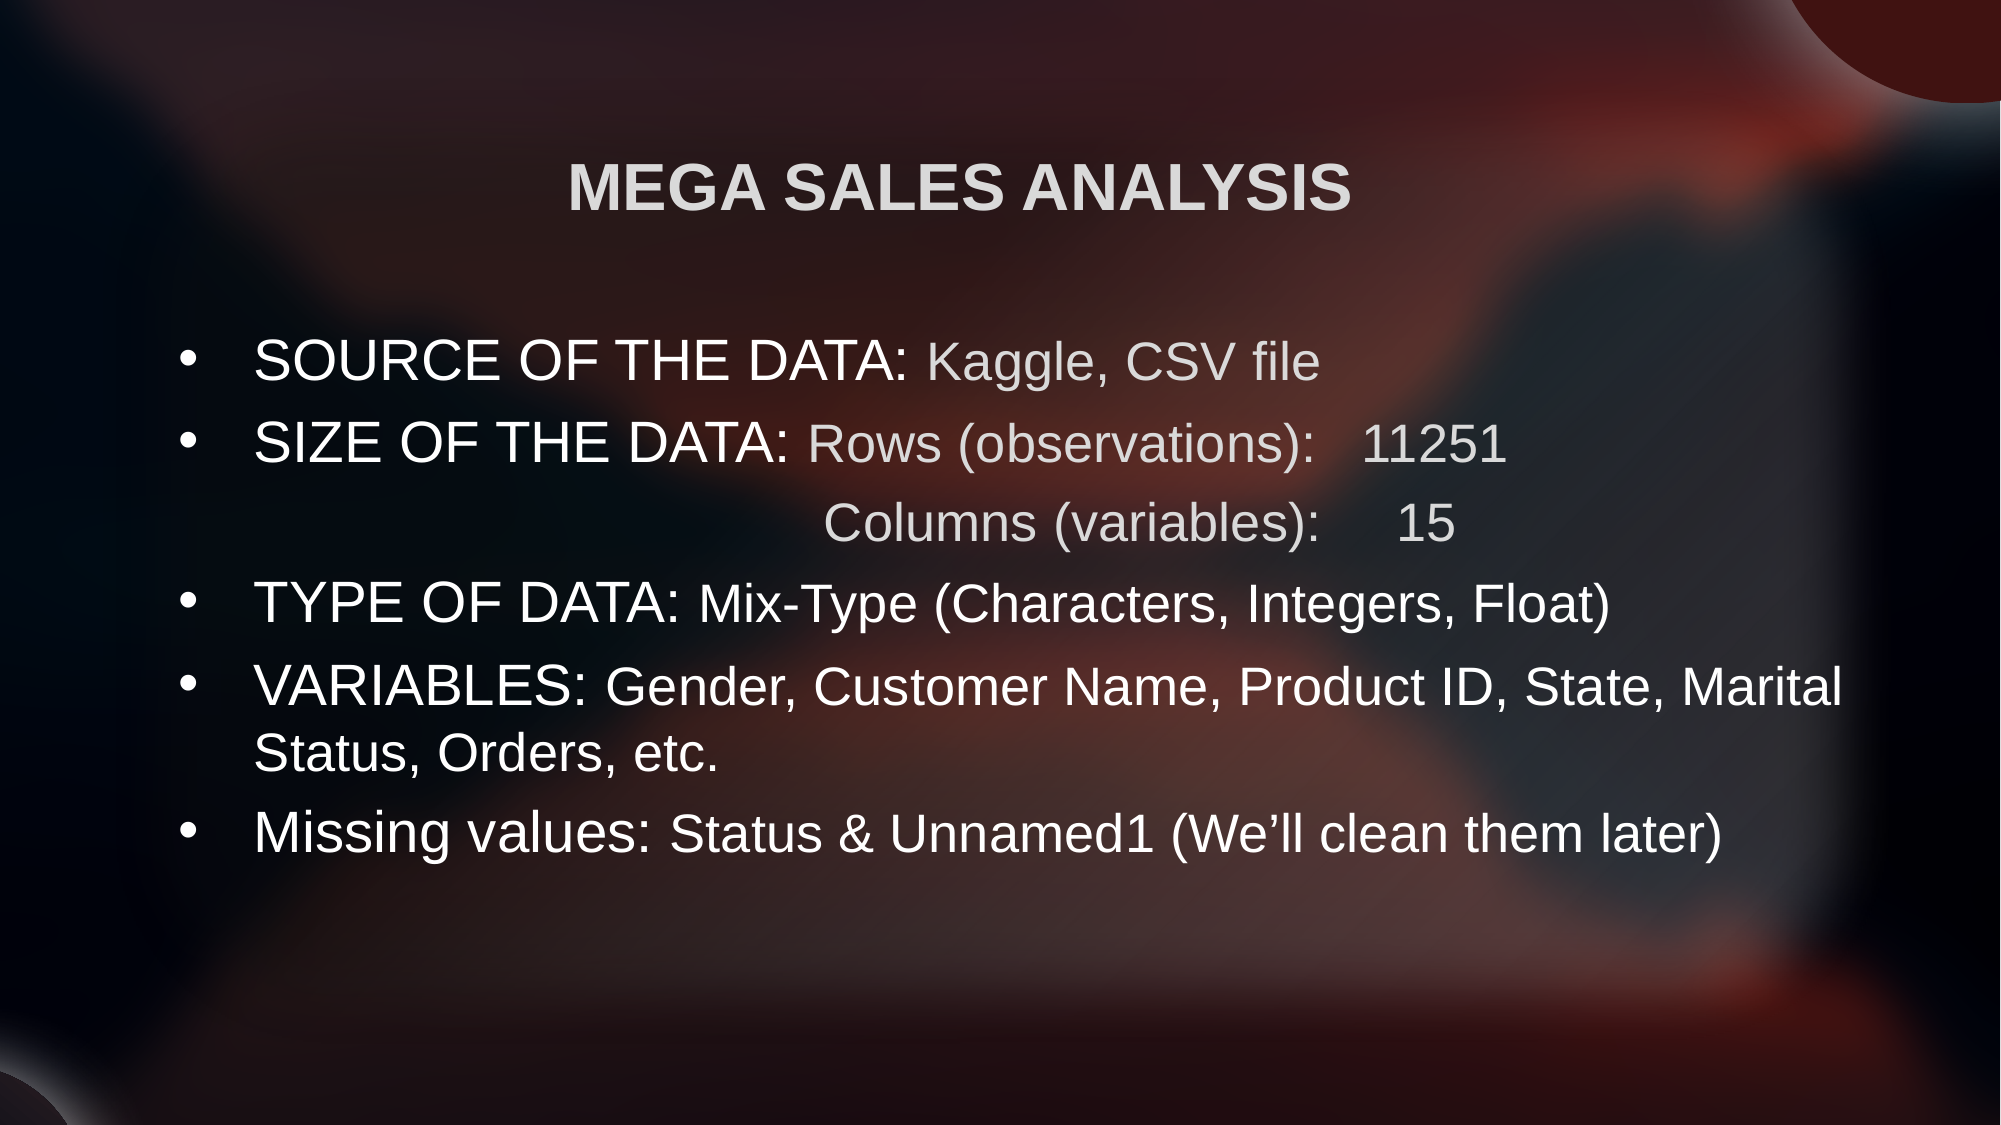

MEGA SALES ANALYSIS
SOURCE OF THE DATA: Kaggle, CSV file
SIZE OF THE DATA: Rows (observations):   11251
   Columns (variables):     15
TYPE OF DATA: Mix-Type (Characters, Integers, Float)
VARIABLES: Gender, Customer Name, Product ID, State, Marital Status, Orders, etc.
Missing values: Status & Unnamed1 (We’ll clean them later)